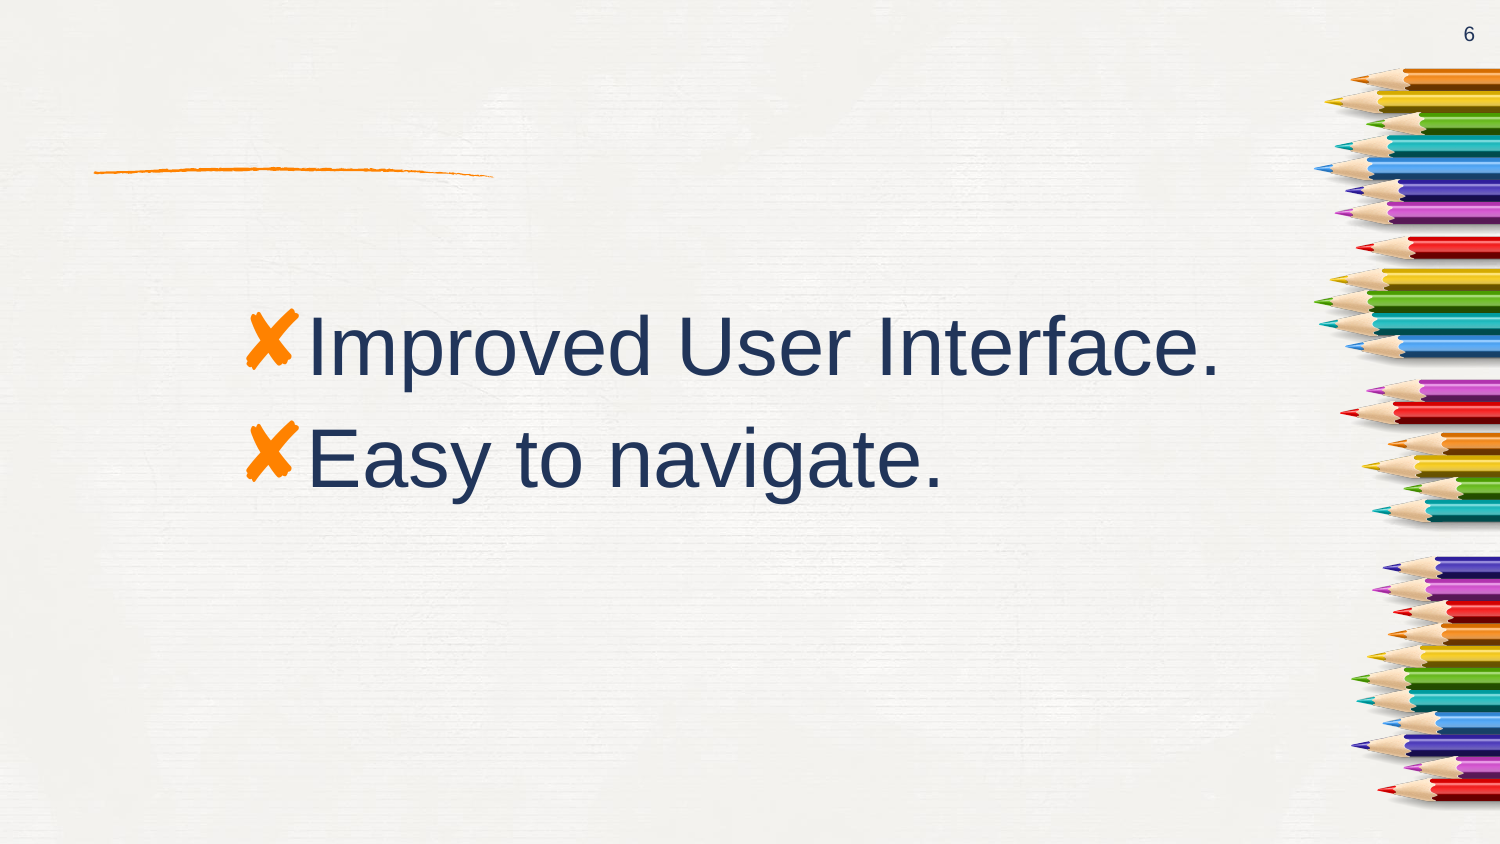

6
Improved User Interface.
Easy to navigate.